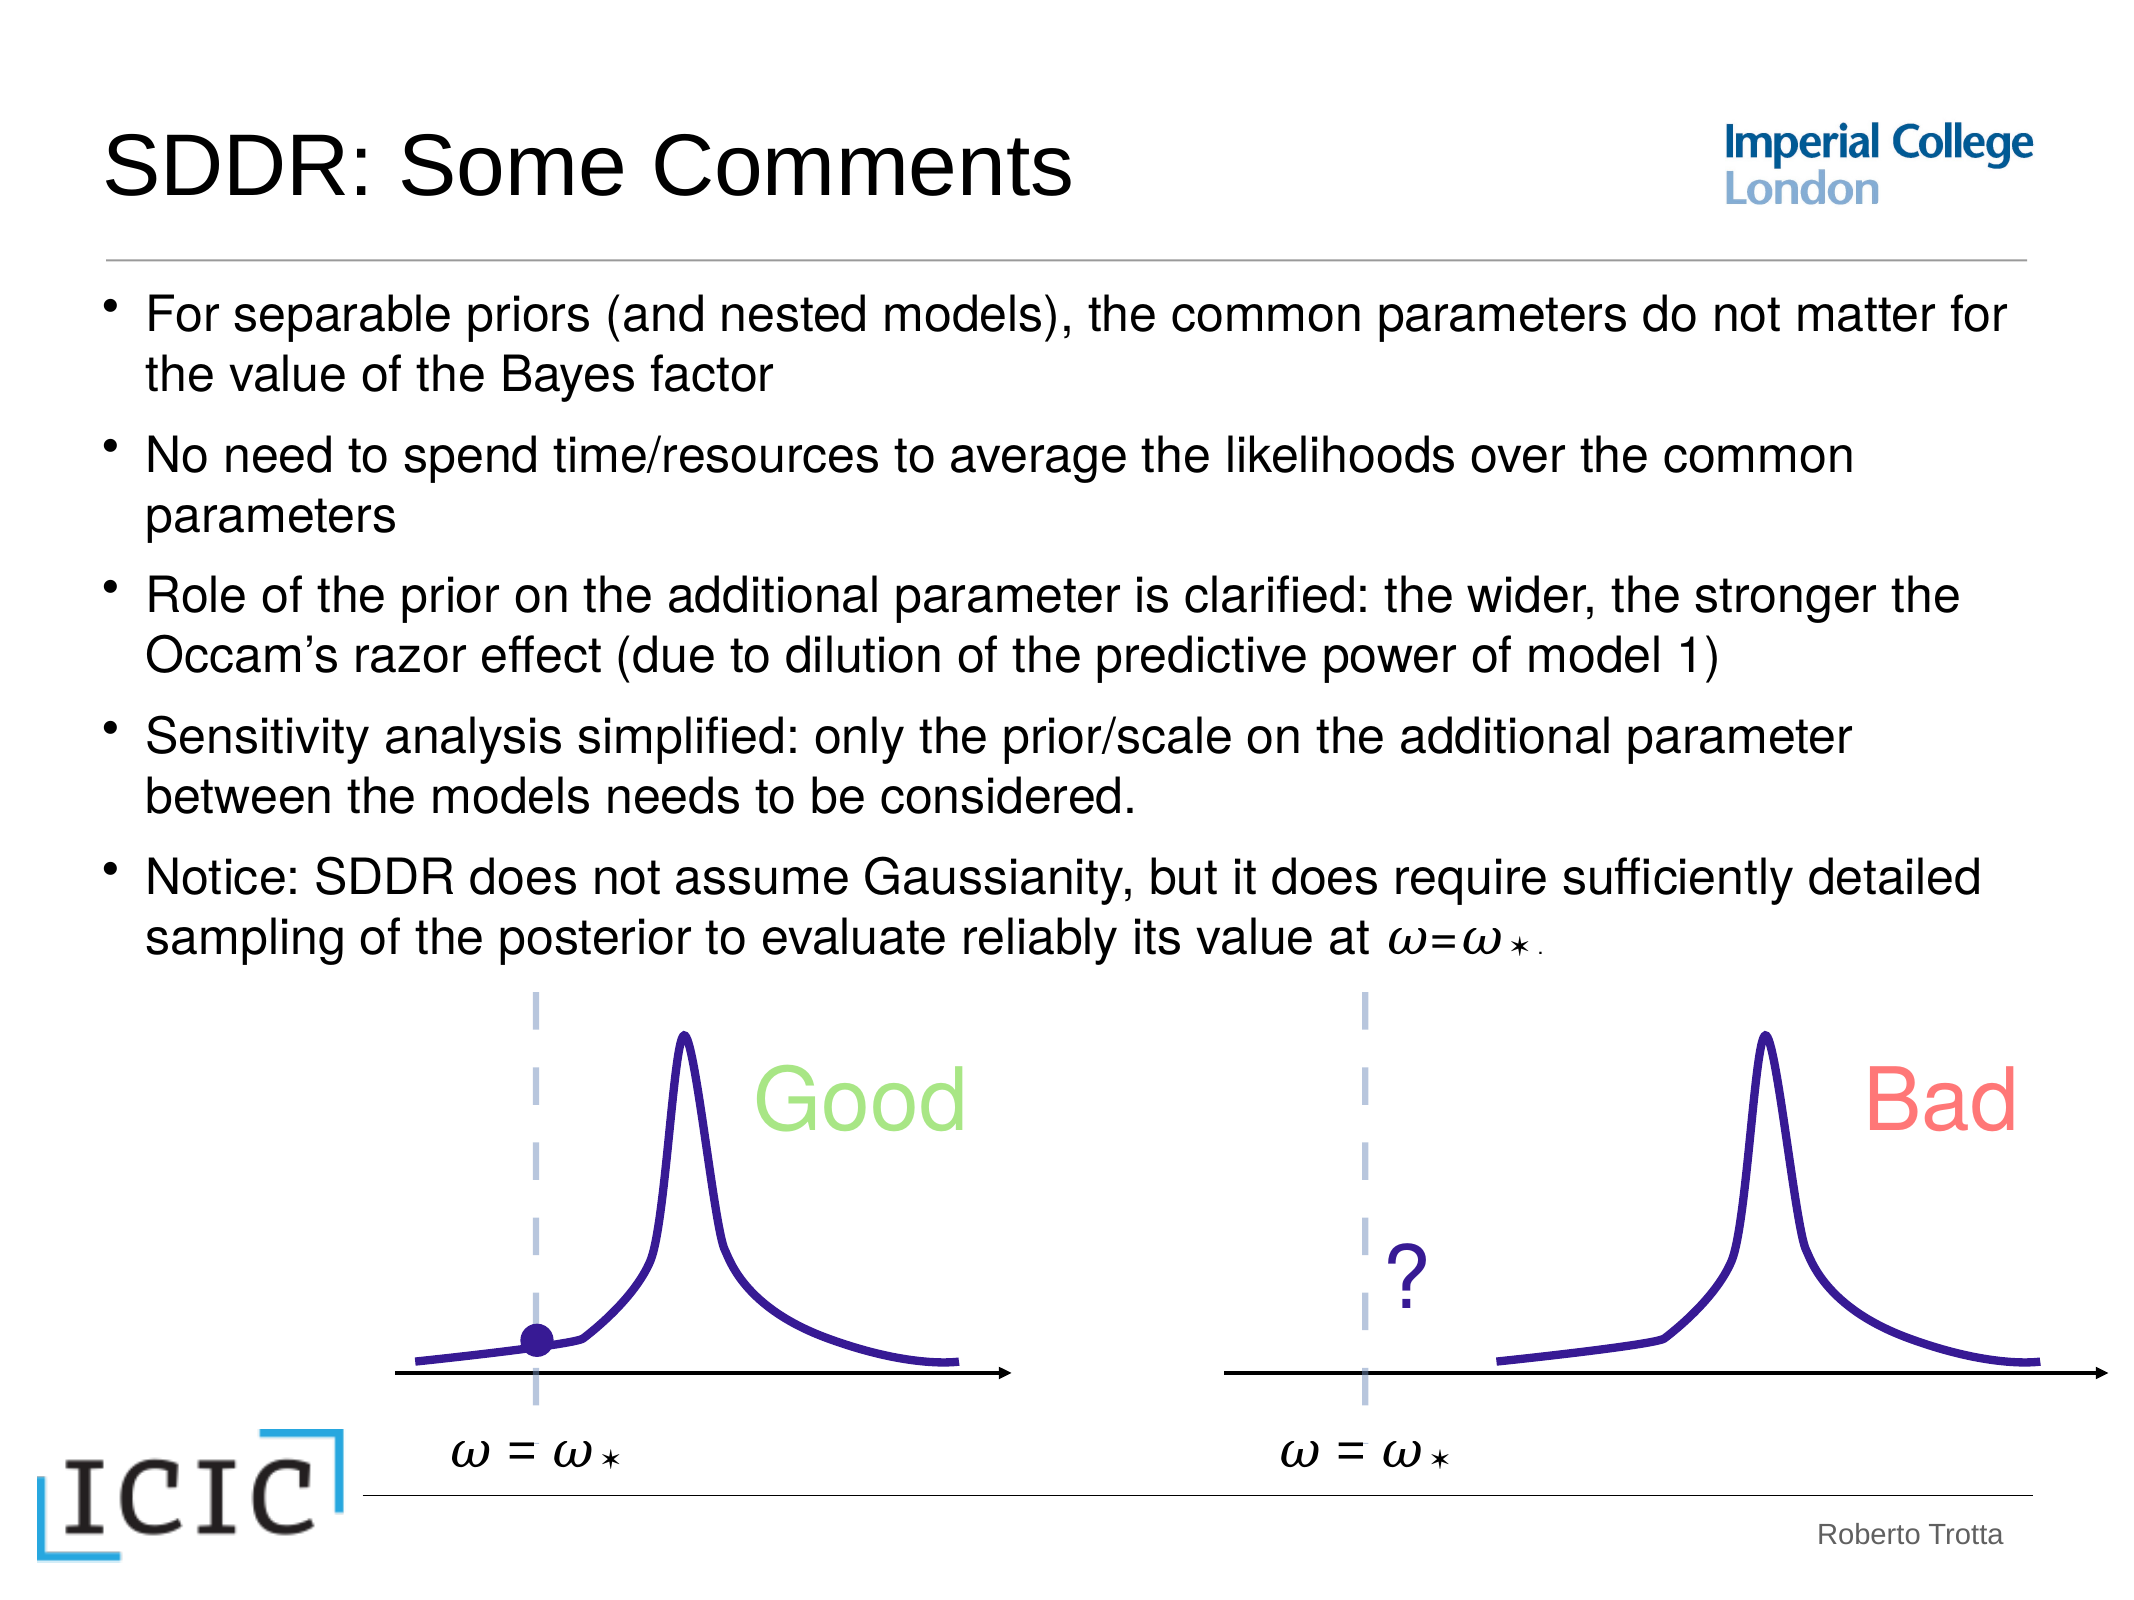

# SDDR: Some Comments
For separable priors (and nested models), the common parameters do not matter for the value of the Bayes factor
No need to spend time/resources to average the likelihoods over the common parameters
Role of the prior on the additional parameter is clarified: the wider, the stronger the Occam’s razor effect (due to dilution of the predictive power of model 1)
Sensitivity analysis simplified: only the prior/scale on the additional parameter between the models needs to be considered.
Notice: SDDR does not assume Gaussianity, but it does require sufficiently detailed sampling of the posterior to evaluate reliably its value at 𝜔=𝜔✶.

Good
Bad
?

𝜔 = 𝜔✶
𝜔 = 𝜔✶